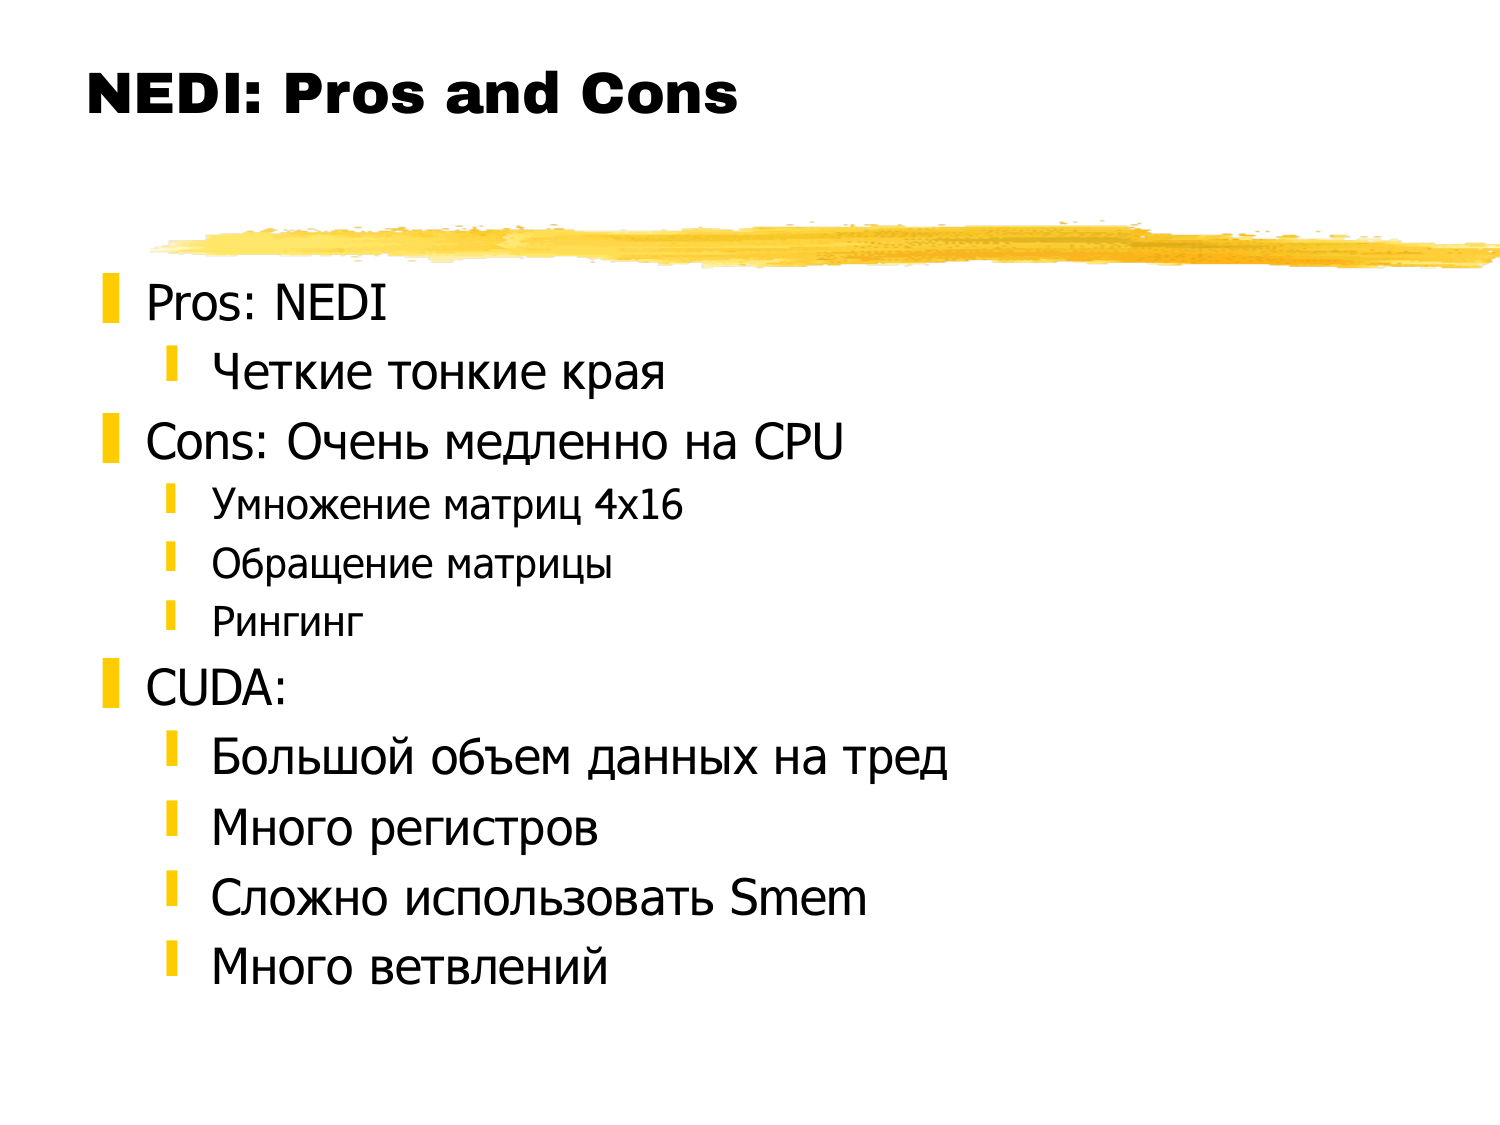

# NEDI: Pros and Cons
Pros: NEDI
Четкие тонкие края
Cons: Очень медленно на CPU
Умножение матриц 4х16
Обращение матрицы
Рингинг
CUDA:
Большой объем данных на тред
Много регистров
Сложно использовать Smem
Много ветвлений